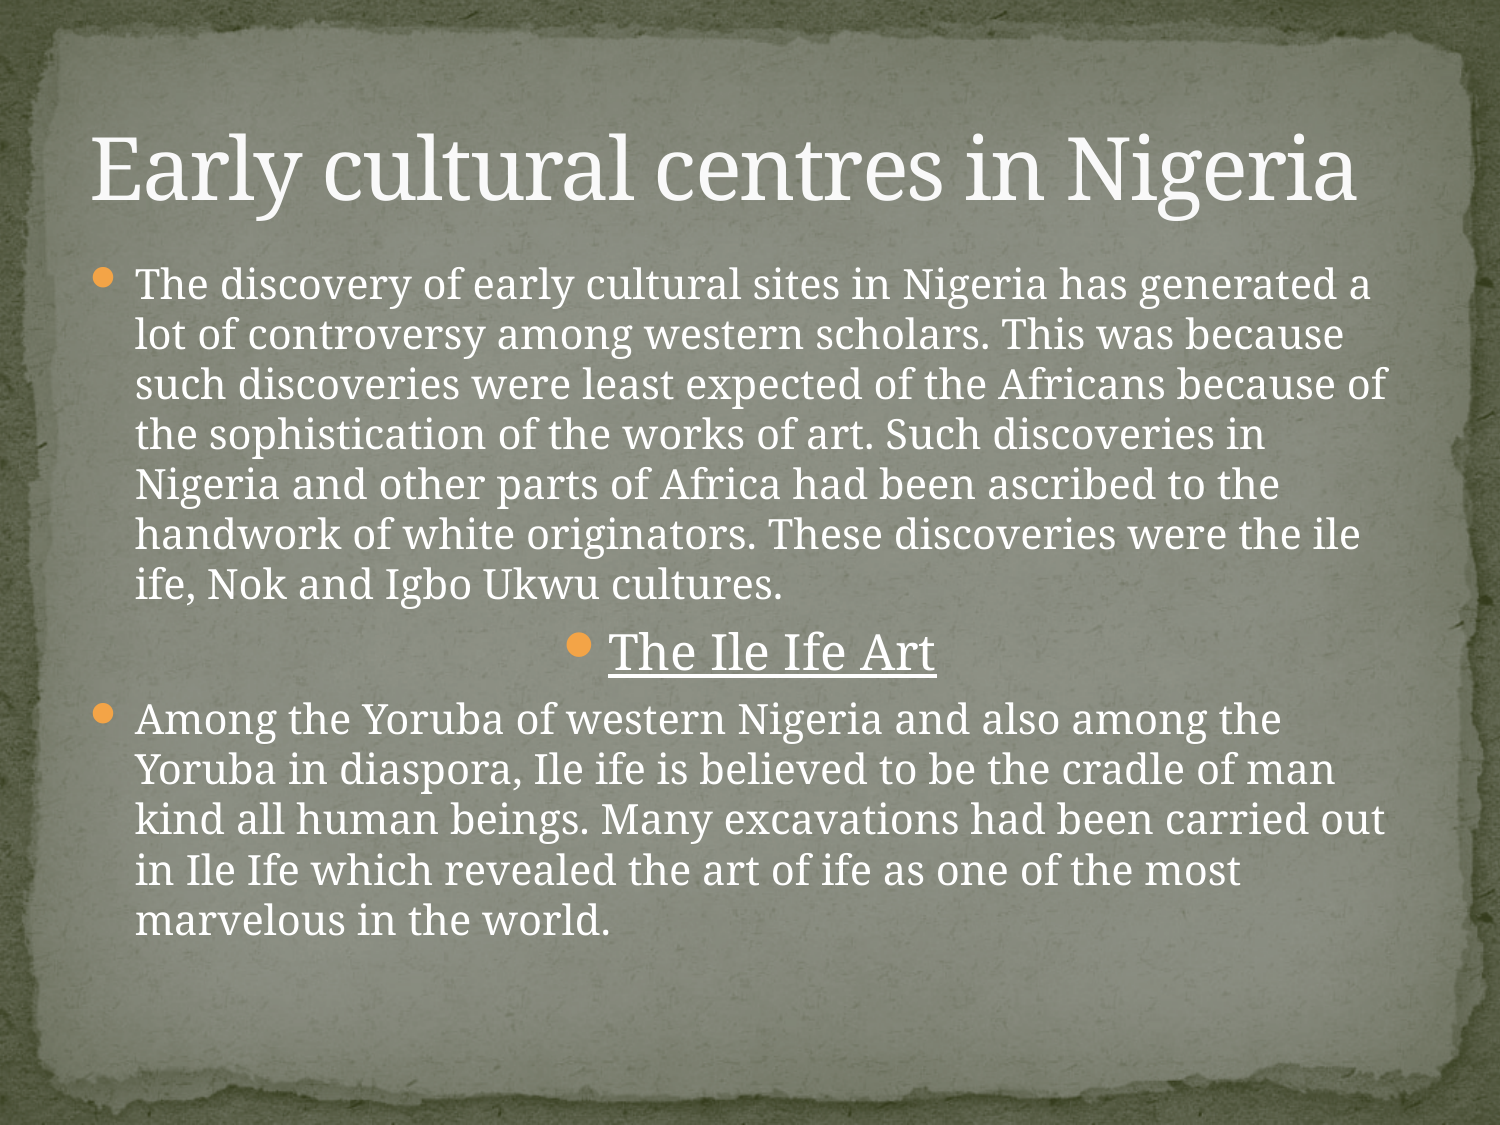

# Early cultural centres in Nigeria
The discovery of early cultural sites in Nigeria has generated a lot of controversy among western scholars. This was because such discoveries were least expected of the Africans because of the sophistication of the works of art. Such discoveries in Nigeria and other parts of Africa had been ascribed to the handwork of white originators. These discoveries were the ile ife, Nok and Igbo Ukwu cultures.
The Ile Ife Art
Among the Yoruba of western Nigeria and also among the Yoruba in diaspora, Ile ife is believed to be the cradle of man kind all human beings. Many excavations had been carried out in Ile Ife which revealed the art of ife as one of the most marvelous in the world.